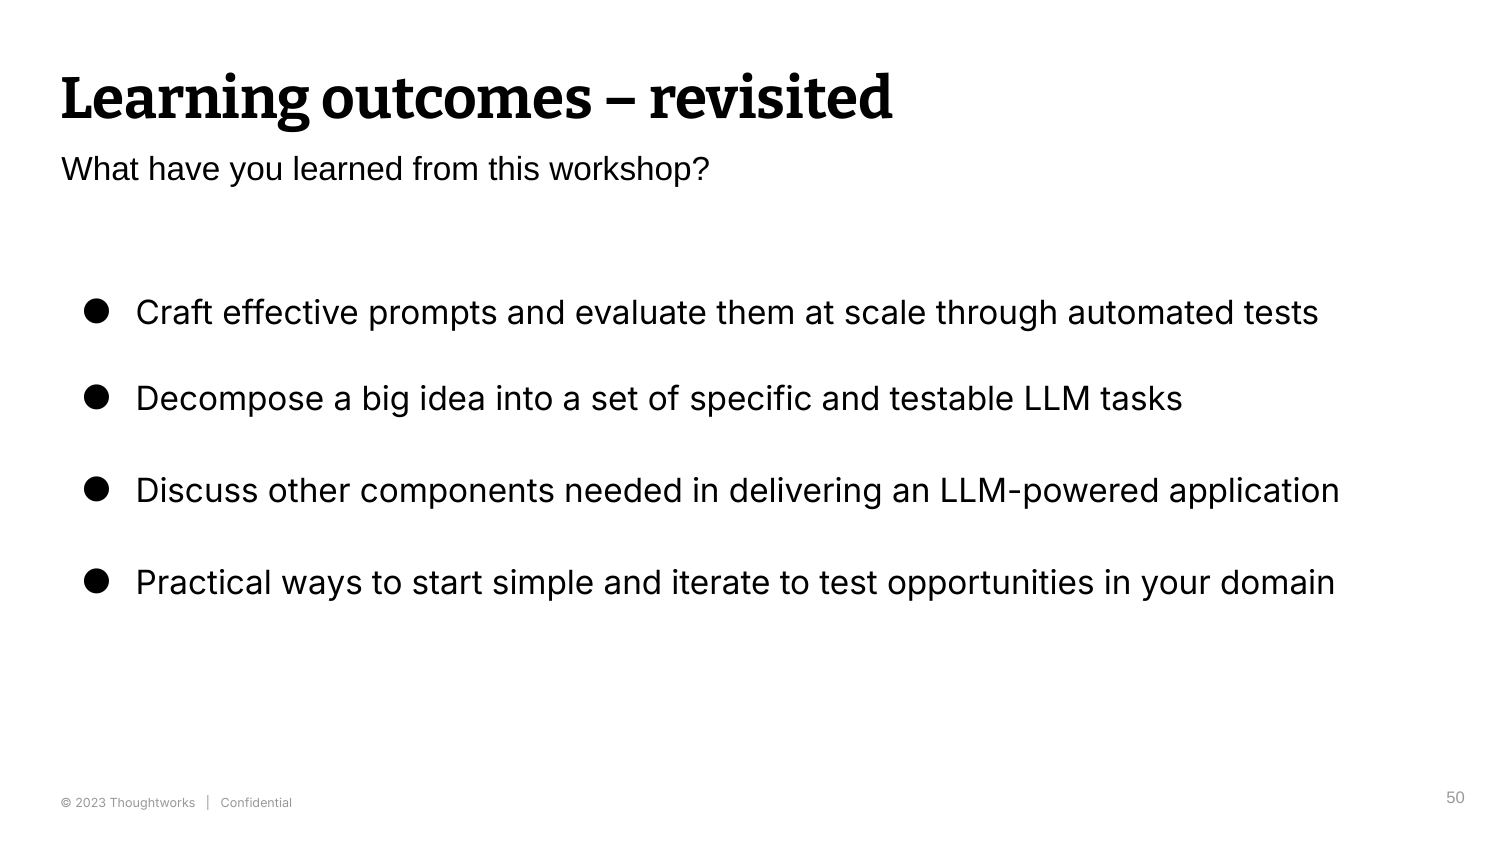

# Learning outcomes – revisited
What have you learned from this workshop?
Craft effective prompts and evaluate them at scale through automated tests
Decompose a big idea into a set of specific and testable LLM tasks
Discuss other components needed in delivering an LLM-powered application
Practical ways to start simple and iterate to test opportunities in your domain
50